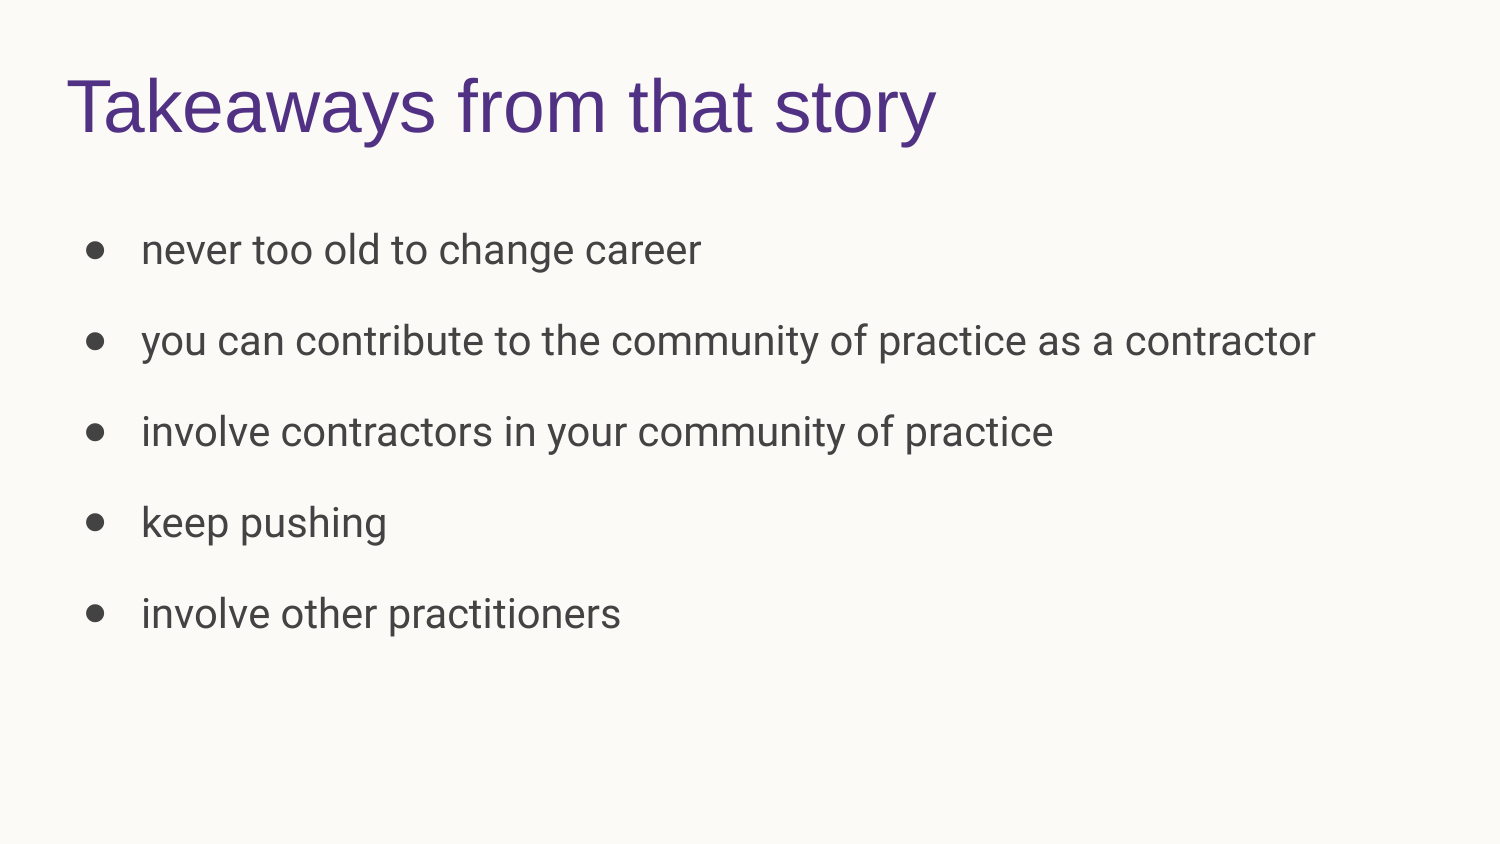

# Takeaways from that story
never too old to change career
you can contribute to the community of practice as a contractor
involve contractors in your community of practice
keep pushing
involve other practitioners